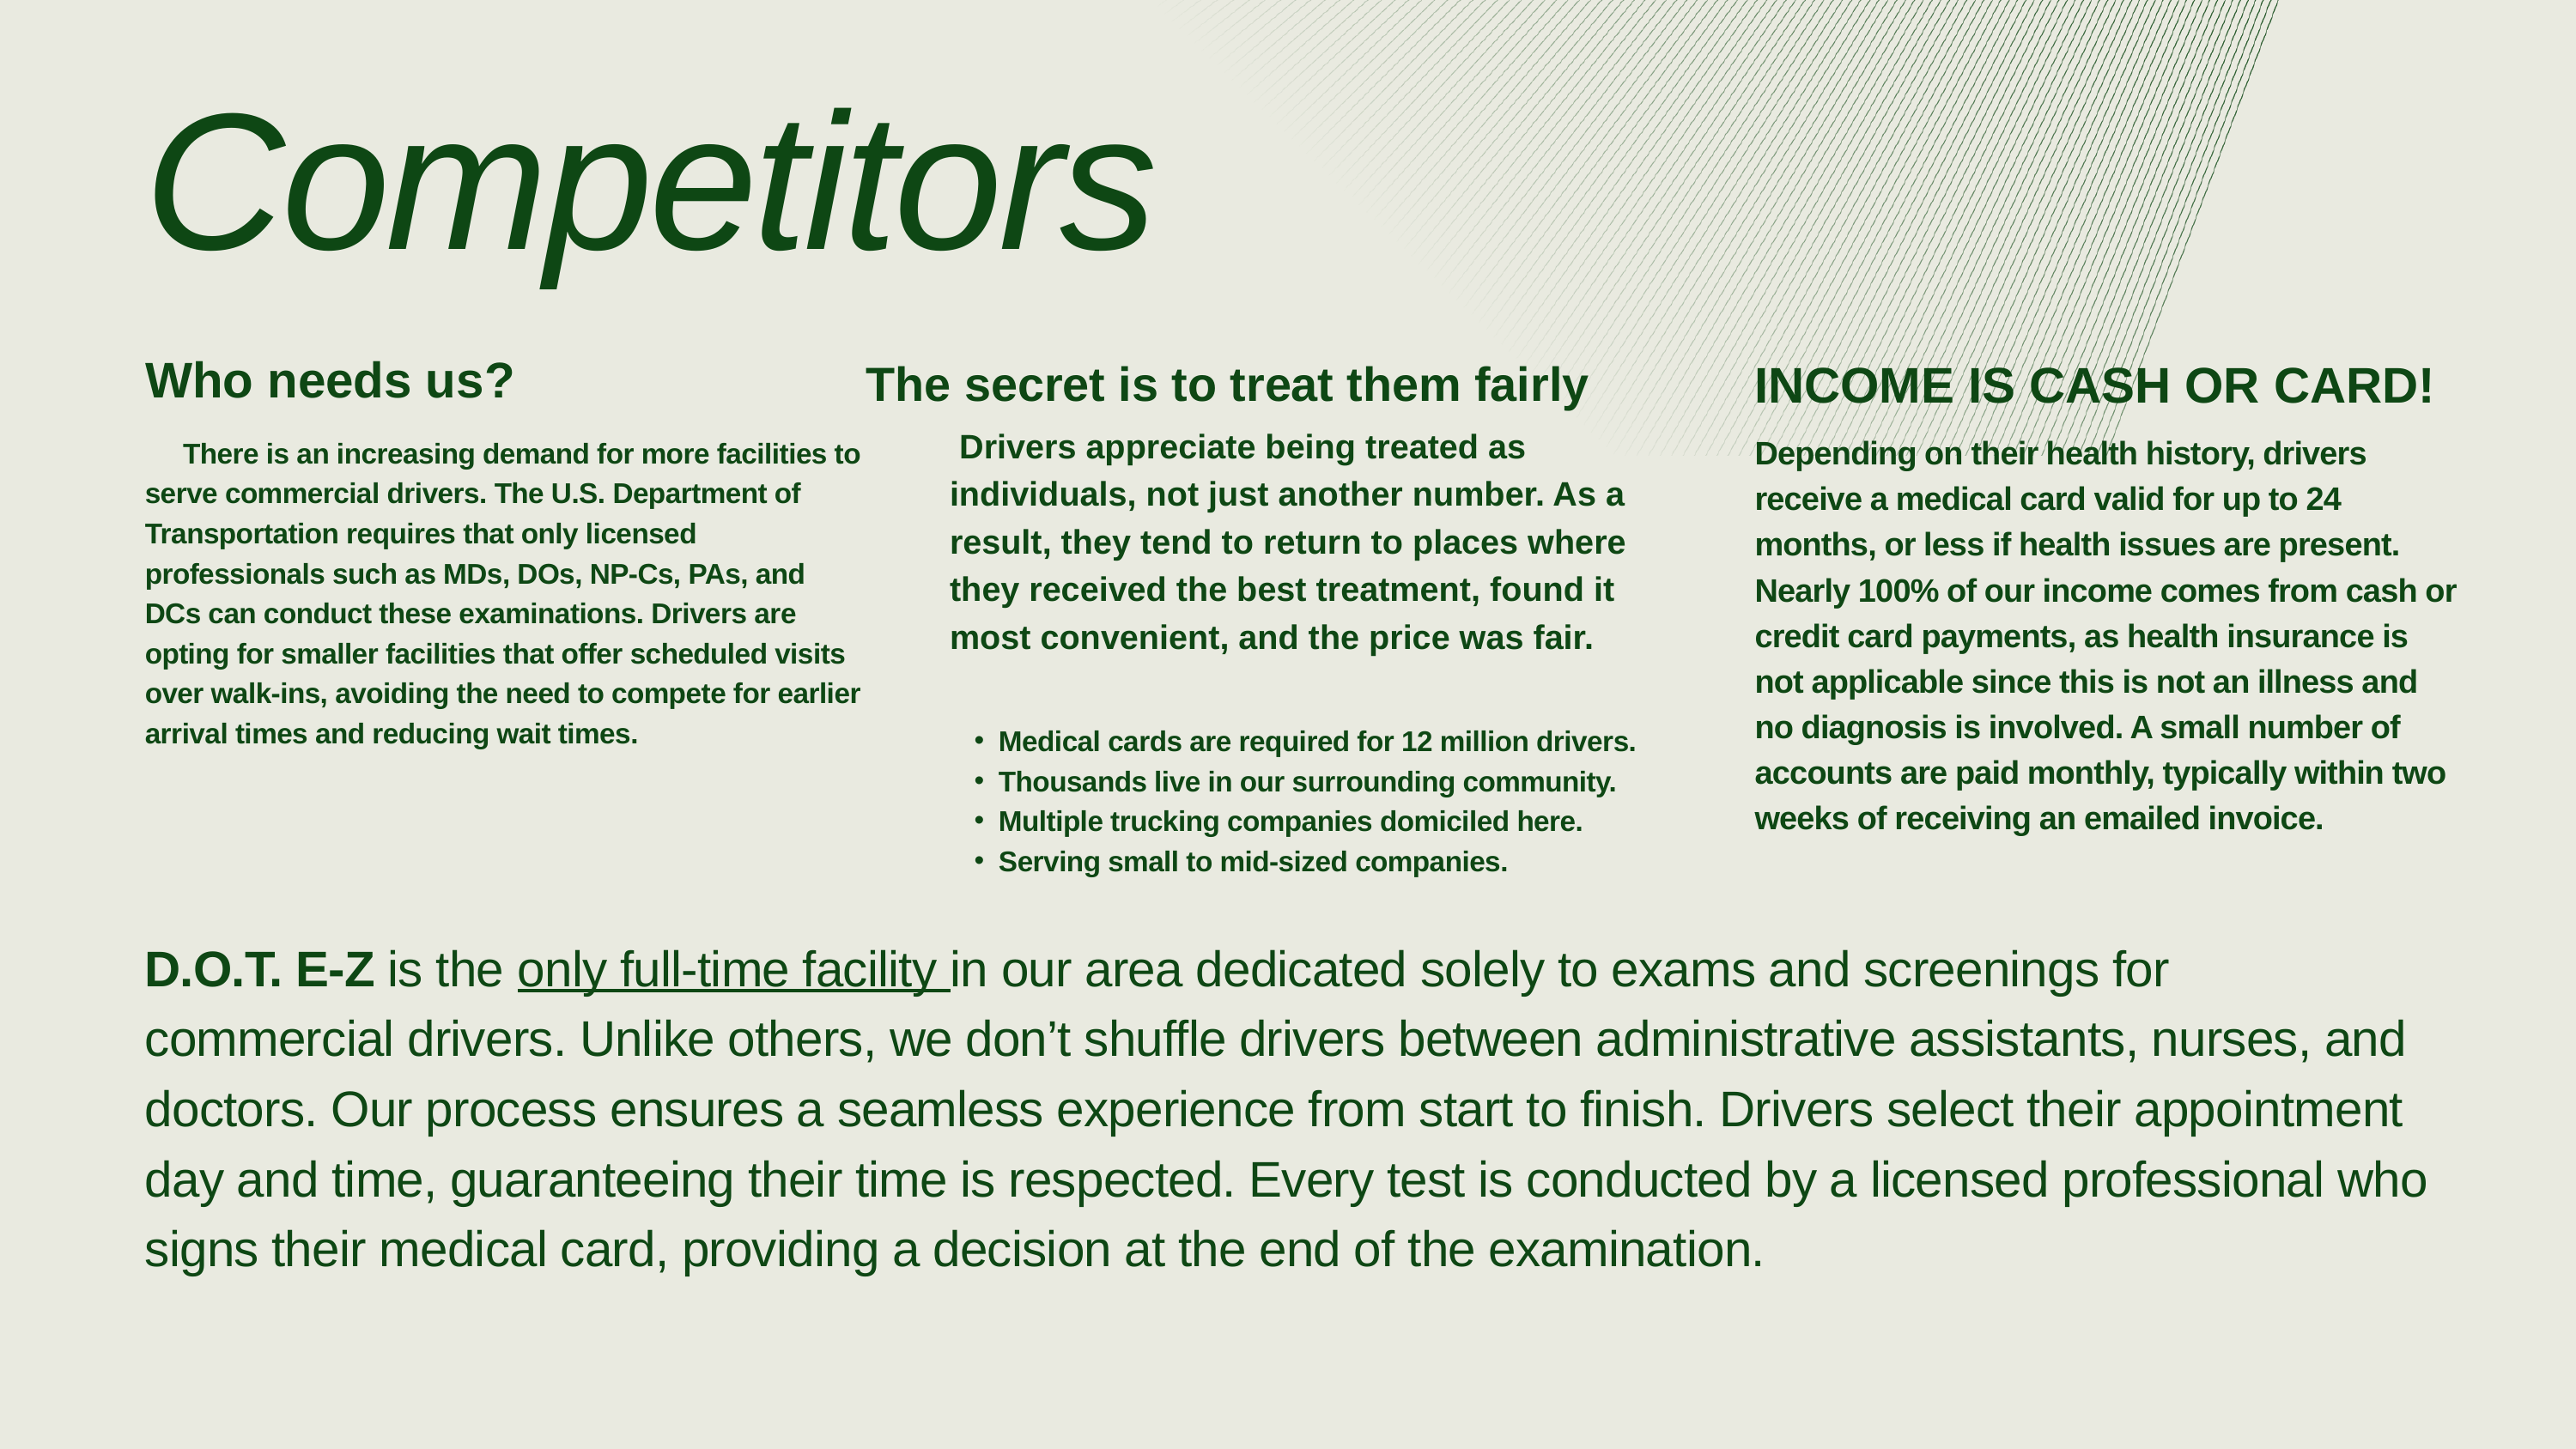

Competitors
Who needs us?
INCOME IS CASH OR CARD!
The secret is to treat them fairly
 Drivers appreciate being treated as individuals, not just another number. As a result, they tend to return to places where they received the best treatment, found it most convenient, and the price was fair.
Depending on their health history, drivers receive a medical card valid for up to 24 months, or less if health issues are present. Nearly 100% of our income comes from cash or credit card payments, as health insurance is not applicable since this is not an illness and no diagnosis is involved. A small number of accounts are paid monthly, typically within two weeks of receiving an emailed invoice.

     There is an increasing demand for more facilities to serve commercial drivers. The U.S. Department of Transportation requires that only licensed professionals such as MDs, DOs, NP-Cs, PAs, and DCs can conduct these examinations. Drivers are opting for smaller facilities that offer scheduled visits over walk-ins, avoiding the need to compete for earlier arrival times and reducing wait times.
Medical cards are required for 12 million drivers.
Thousands live in our surrounding community.
Multiple trucking companies domiciled here.
Serving small to mid-sized companies.
D.O.T. E-Z is the only full-time facility in our area dedicated solely to exams and screenings for commercial drivers. Unlike others, we don’t shuffle drivers between administrative assistants, nurses, and doctors. Our process ensures a seamless experience from start to finish. Drivers select their appointment day and time, guaranteeing their time is respected. Every test is conducted by a licensed professional who signs their medical card, providing a decision at the end of the examination.